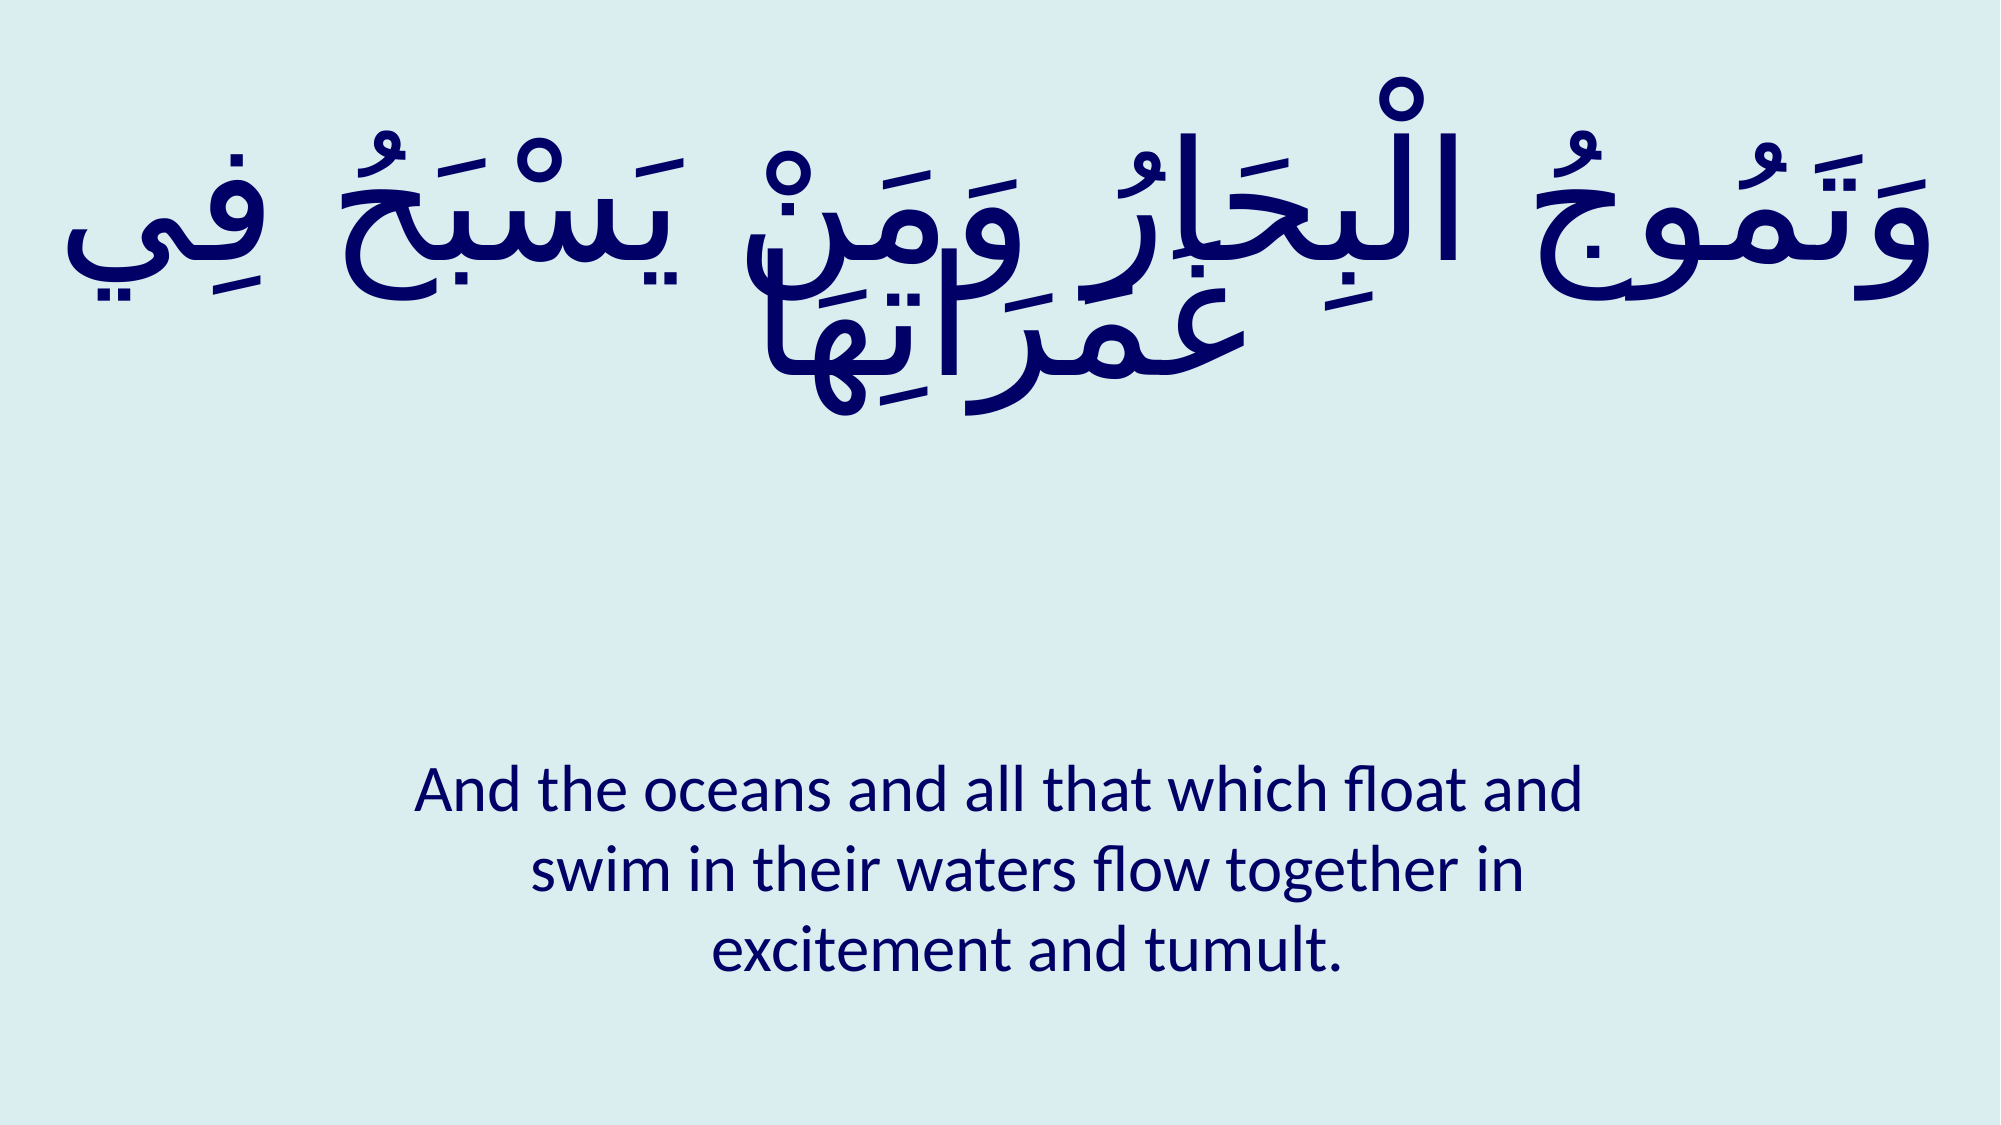

# وَتَمُوجُ الْبِحَارُ وَمَنْ يَسْبَحُ فِي غَمَرَاتِهَا
And the oceans and all that which float and swim in their waters flow together in excitement and tumult.